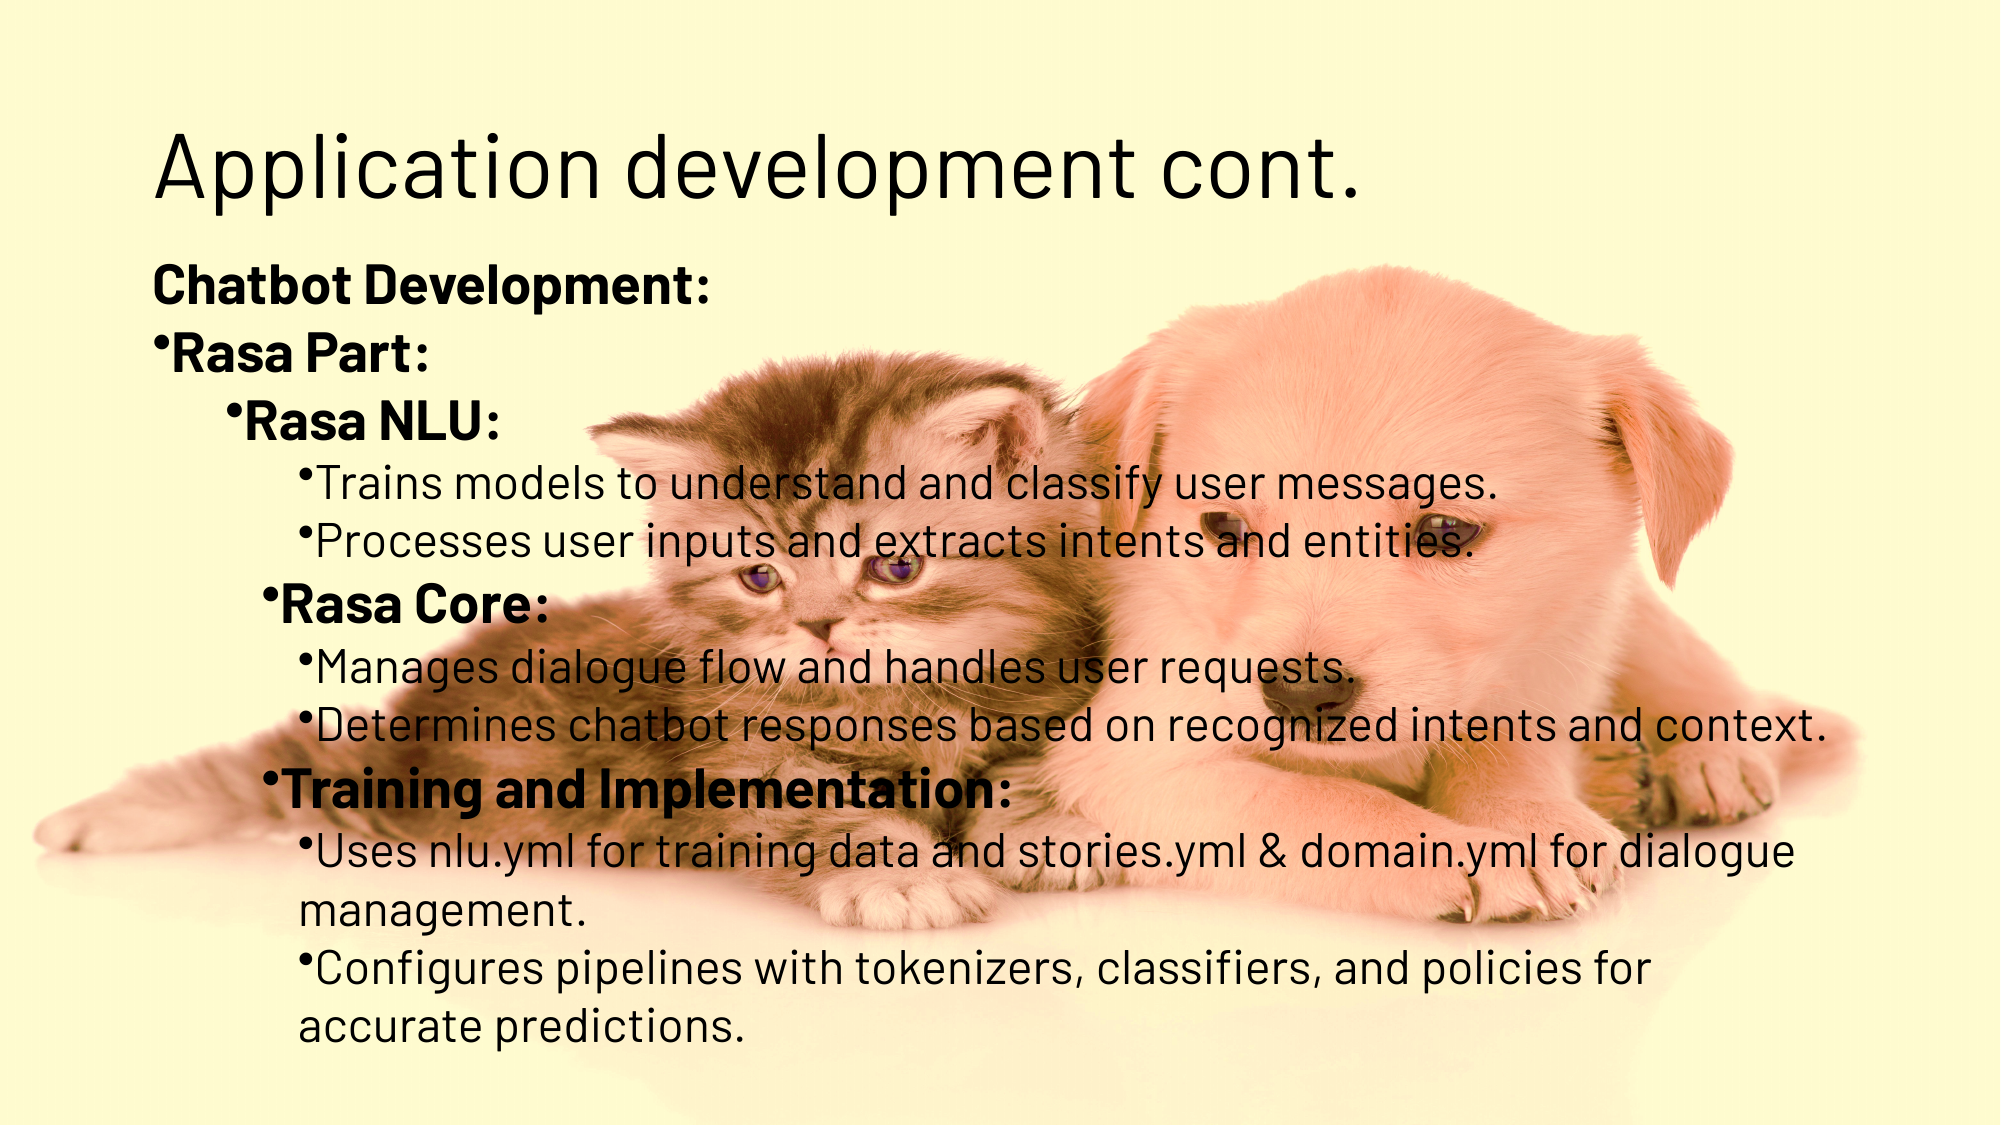

# Application development cont.
Chatbot Development:
Rasa Part:
Rasa NLU:
Trains models to understand and classify user messages.
Processes user inputs and extracts intents and entities.
Rasa Core:
Manages dialogue flow and handles user requests.
Determines chatbot responses based on recognized intents and context.
Training and Implementation:
Uses nlu.yml for training data and stories.yml & domain.yml for dialogue management.
Configures pipelines with tokenizers, classifiers, and policies for accurate predictions.